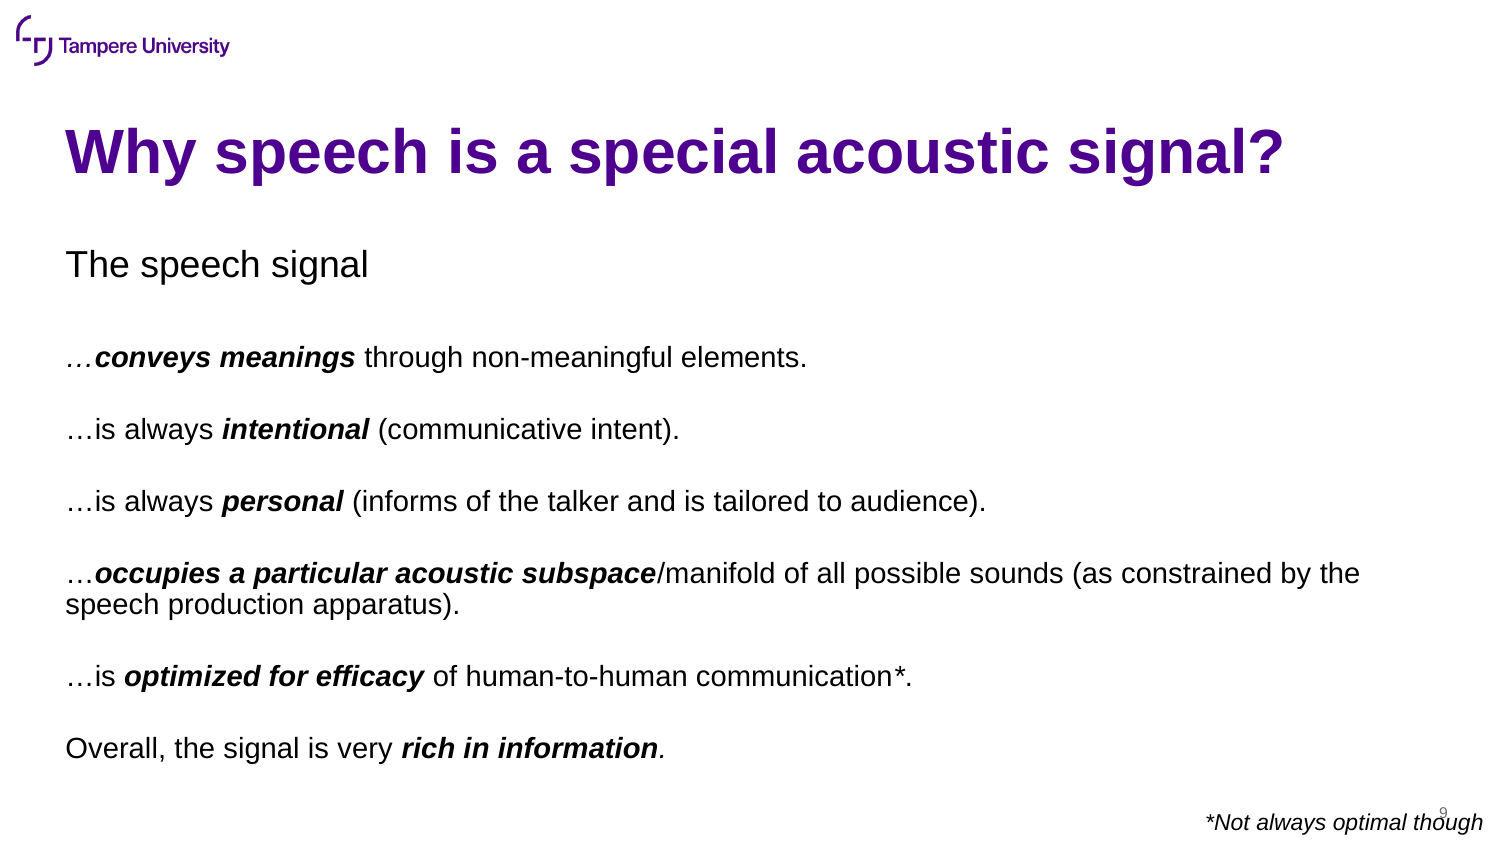

# Why speech is a special acoustic signal?
The speech signal

…conveys meanings through non-meaningful elements.
…is always intentional (communicative intent).
…is always personal (informs of the talker and is tailored to audience).
…occupies a particular acoustic subspace/manifold of all possible sounds (as constrained by the speech production apparatus).
…is optimized for efficacy of human-to-human communication*.
Overall, the signal is very rich in information.
9
*Not always optimal though